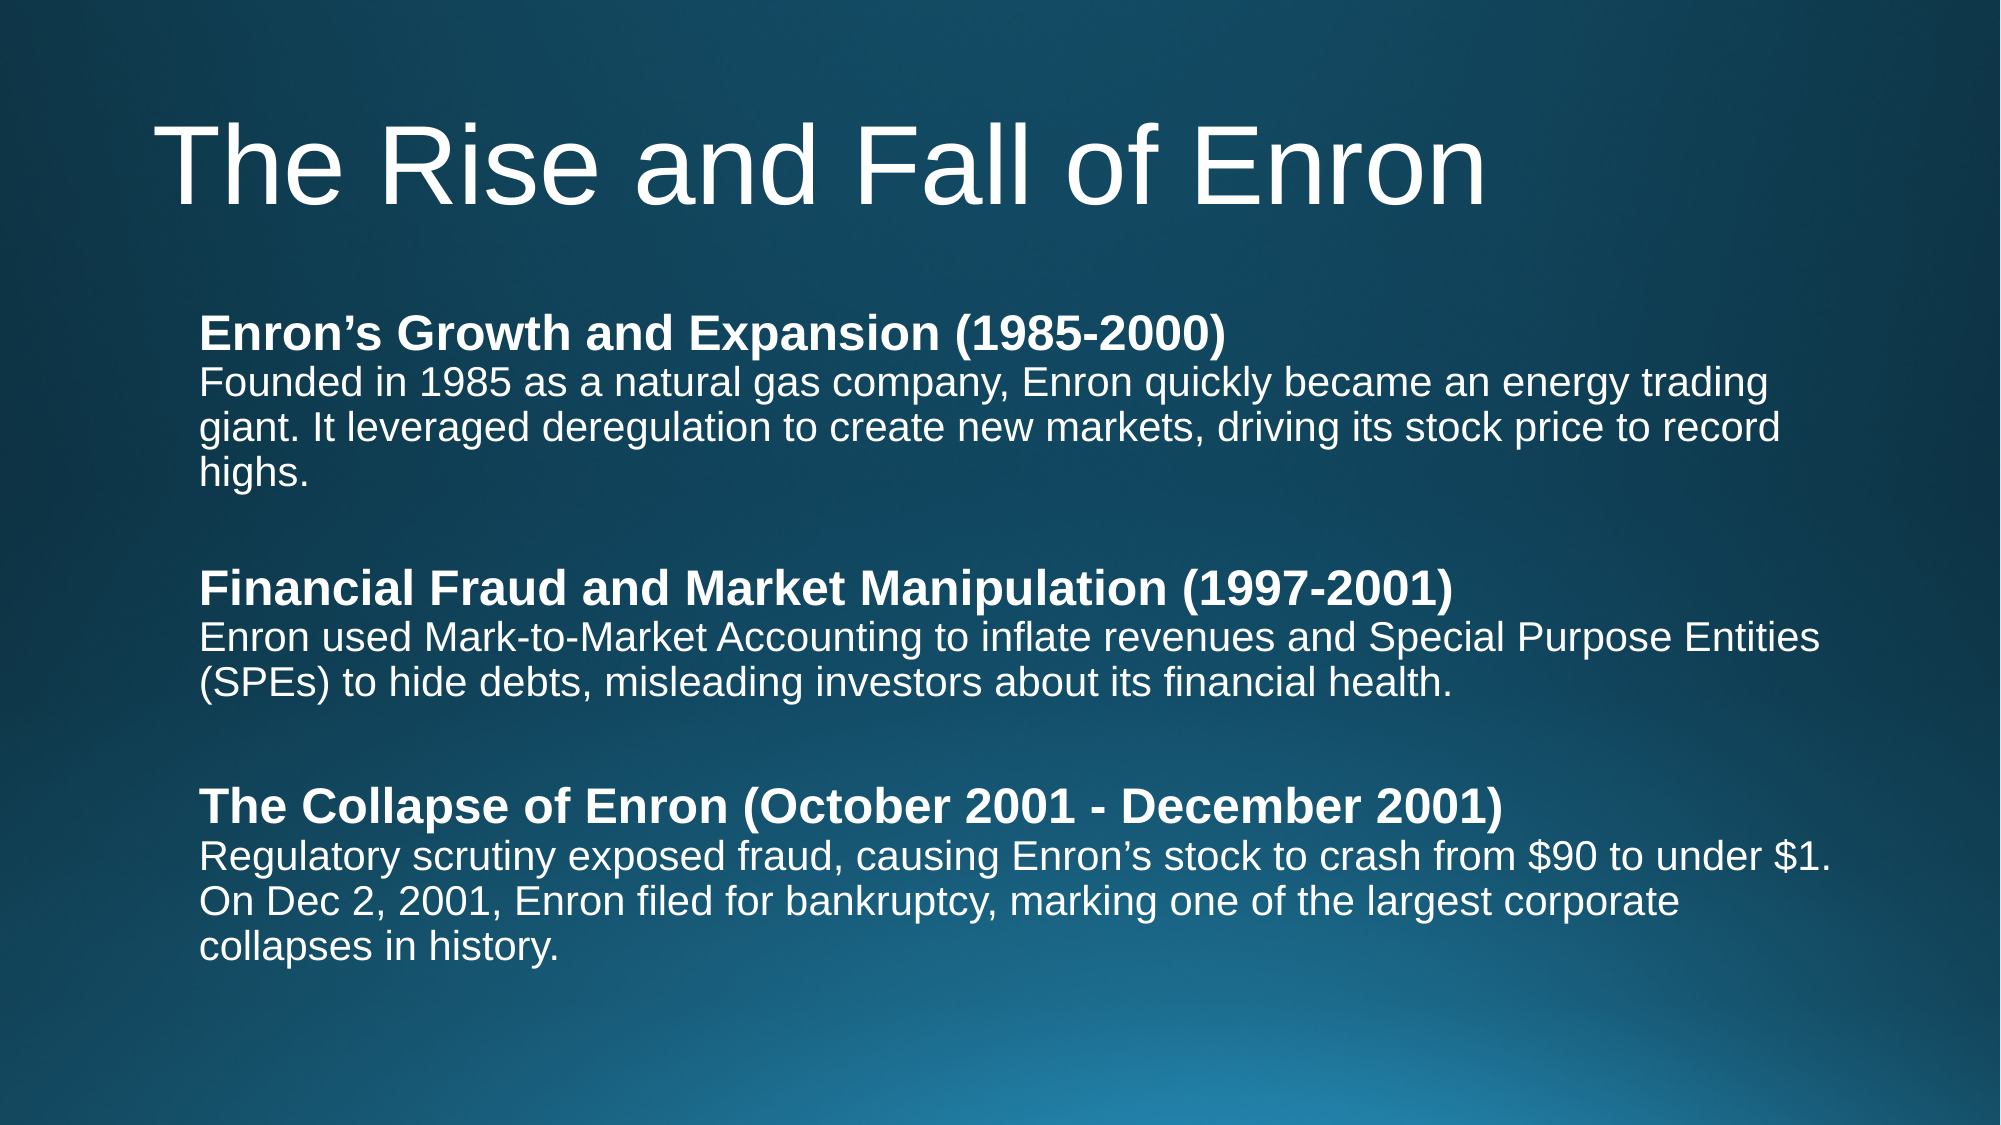

# The Rise and Fall of Enron
Enron’s Growth and Expansion (1985-2000)
Founded in 1985 as a natural gas company, Enron quickly became an energy trading giant. It leveraged deregulation to create new markets, driving its stock price to record highs.
Financial Fraud and Market Manipulation (1997-2001)
Enron used Mark-to-Market Accounting to inflate revenues and Special Purpose Entities (SPEs) to hide debts, misleading investors about its financial health.
The Collapse of Enron (October 2001 - December 2001)
Regulatory scrutiny exposed fraud, causing Enron’s stock to crash from $90 to under $1. On Dec 2, 2001, Enron filed for bankruptcy, marking one of the largest corporate collapses in history.